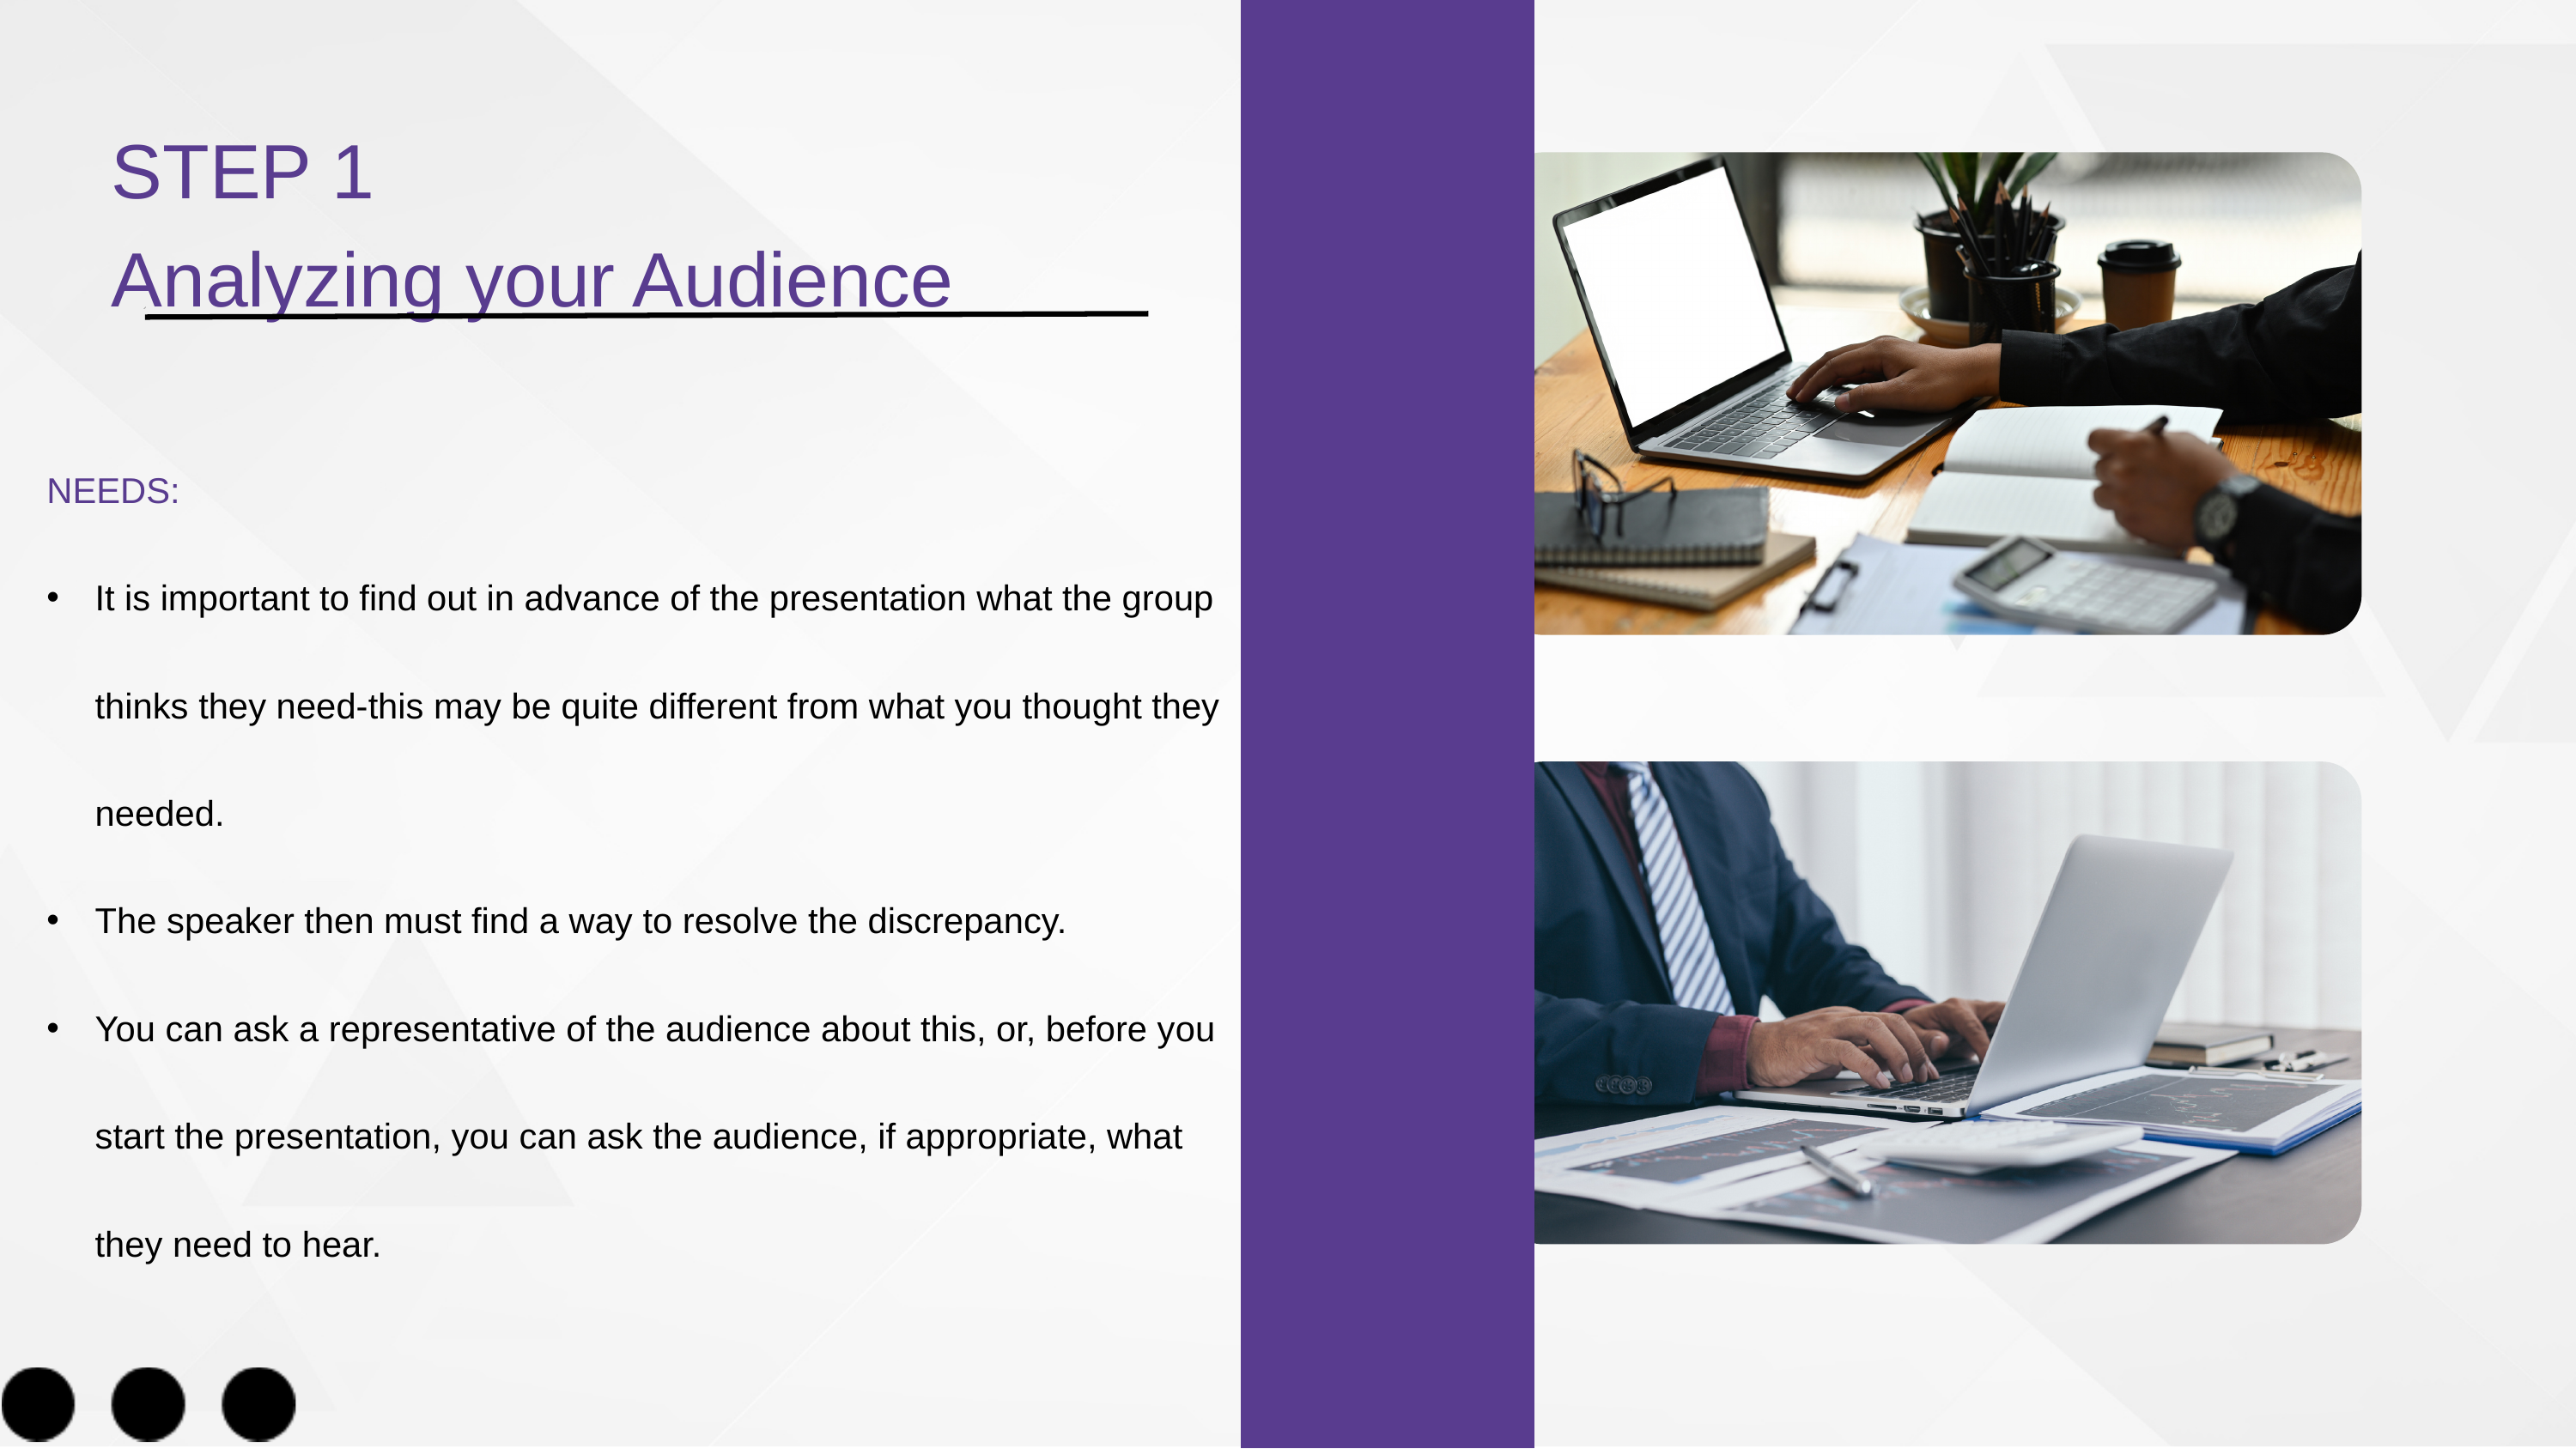

STEP 1
Analyzing your Audience

NEEDS:
It is important to find out in advance of the presentation what the group thinks they need-this may be quite different from what you thought they needed.
The speaker then must find a way to resolve the discrepancy.
You can ask a representative of the audience about this, or, before you start the presentation, you can ask the audience, if appropriate, what they need to hear.